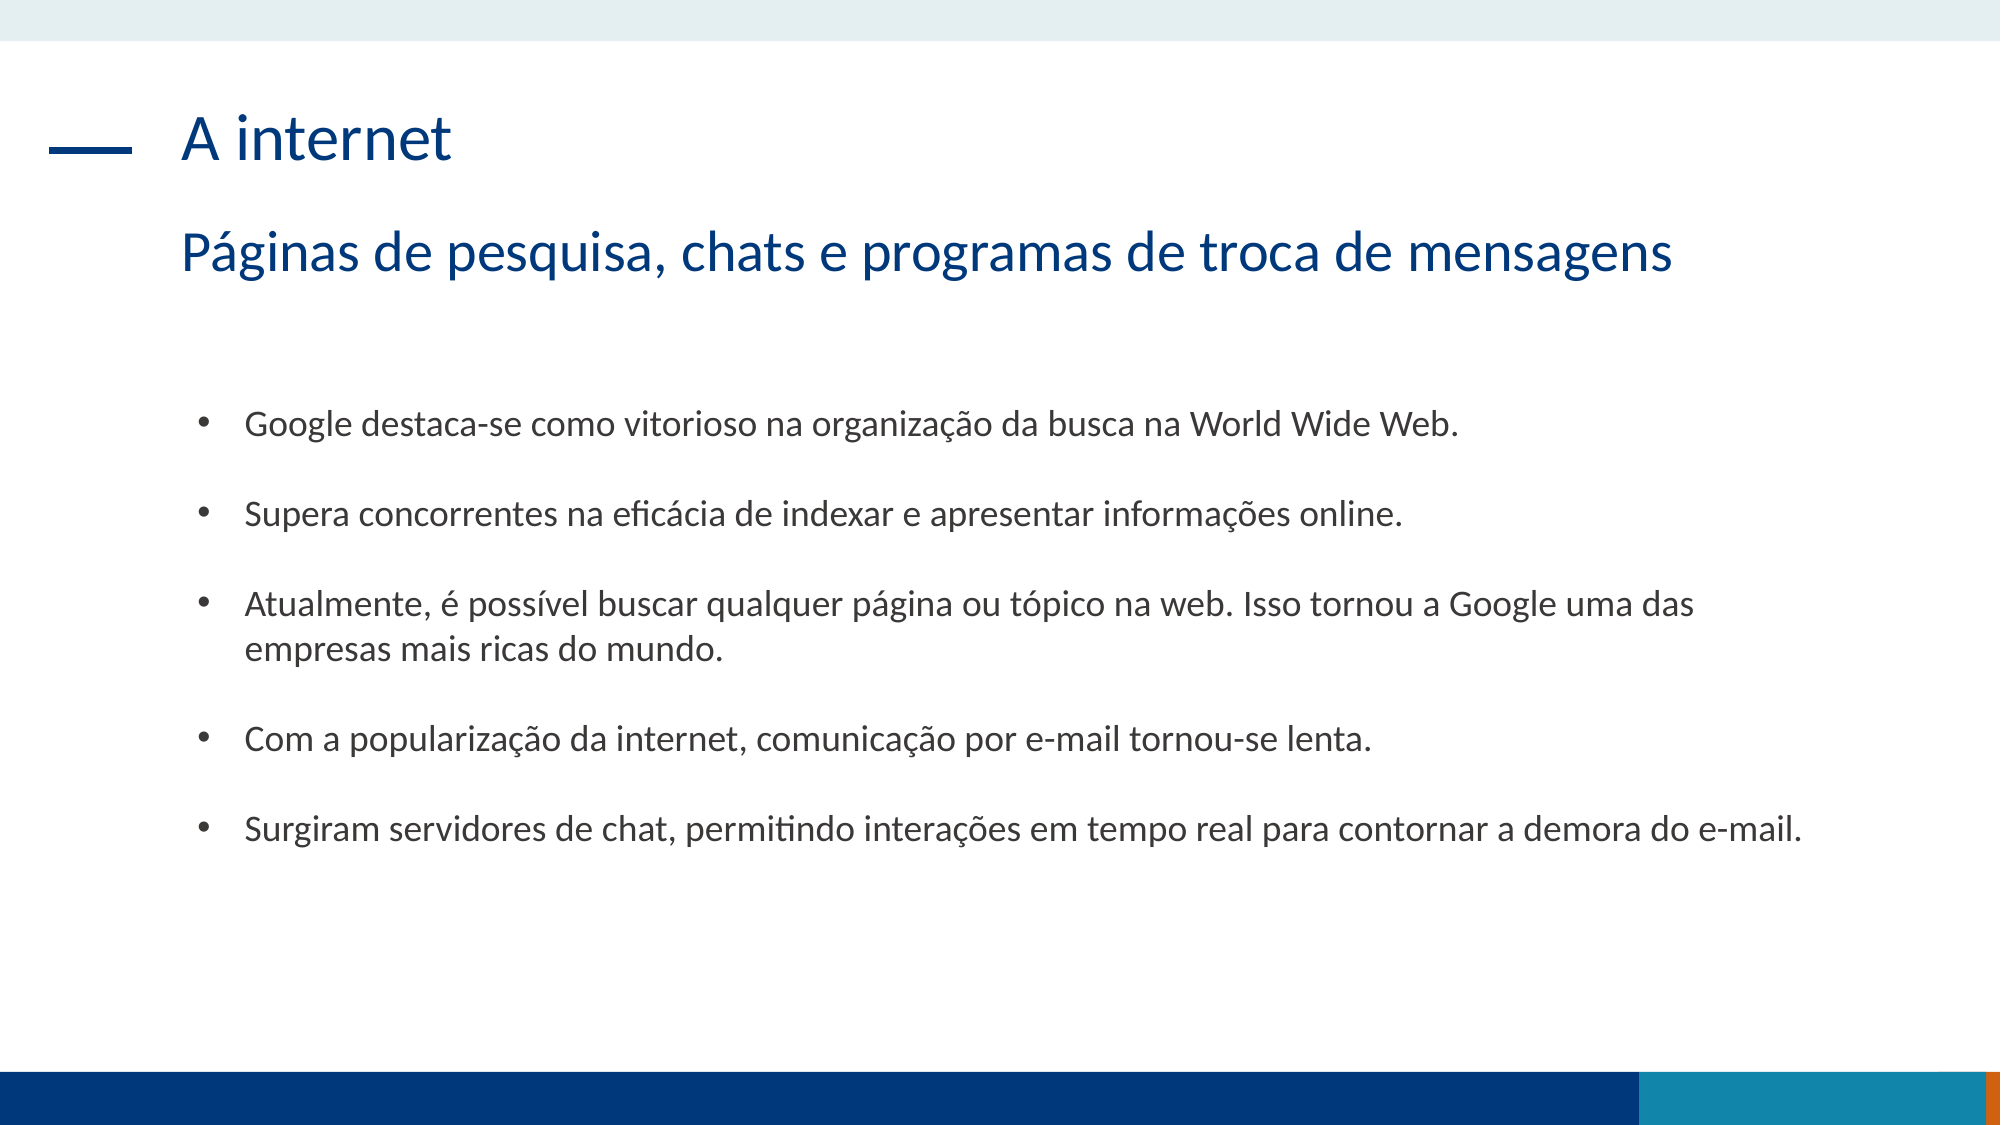

A internet
Páginas de pesquisa, chats e programas de troca de mensagens
Google destaca-se como vitorioso na organização da busca na World Wide Web.

Supera concorrentes na eficácia de indexar e apresentar informações online.

Atualmente, é possível buscar qualquer página ou tópico na web. Isso tornou a Google uma das empresas mais ricas do mundo.

Com a popularização da internet, comunicação por e-mail tornou-se lenta.

Surgiram servidores de chat, permitindo interações em tempo real para contornar a demora do e-mail.